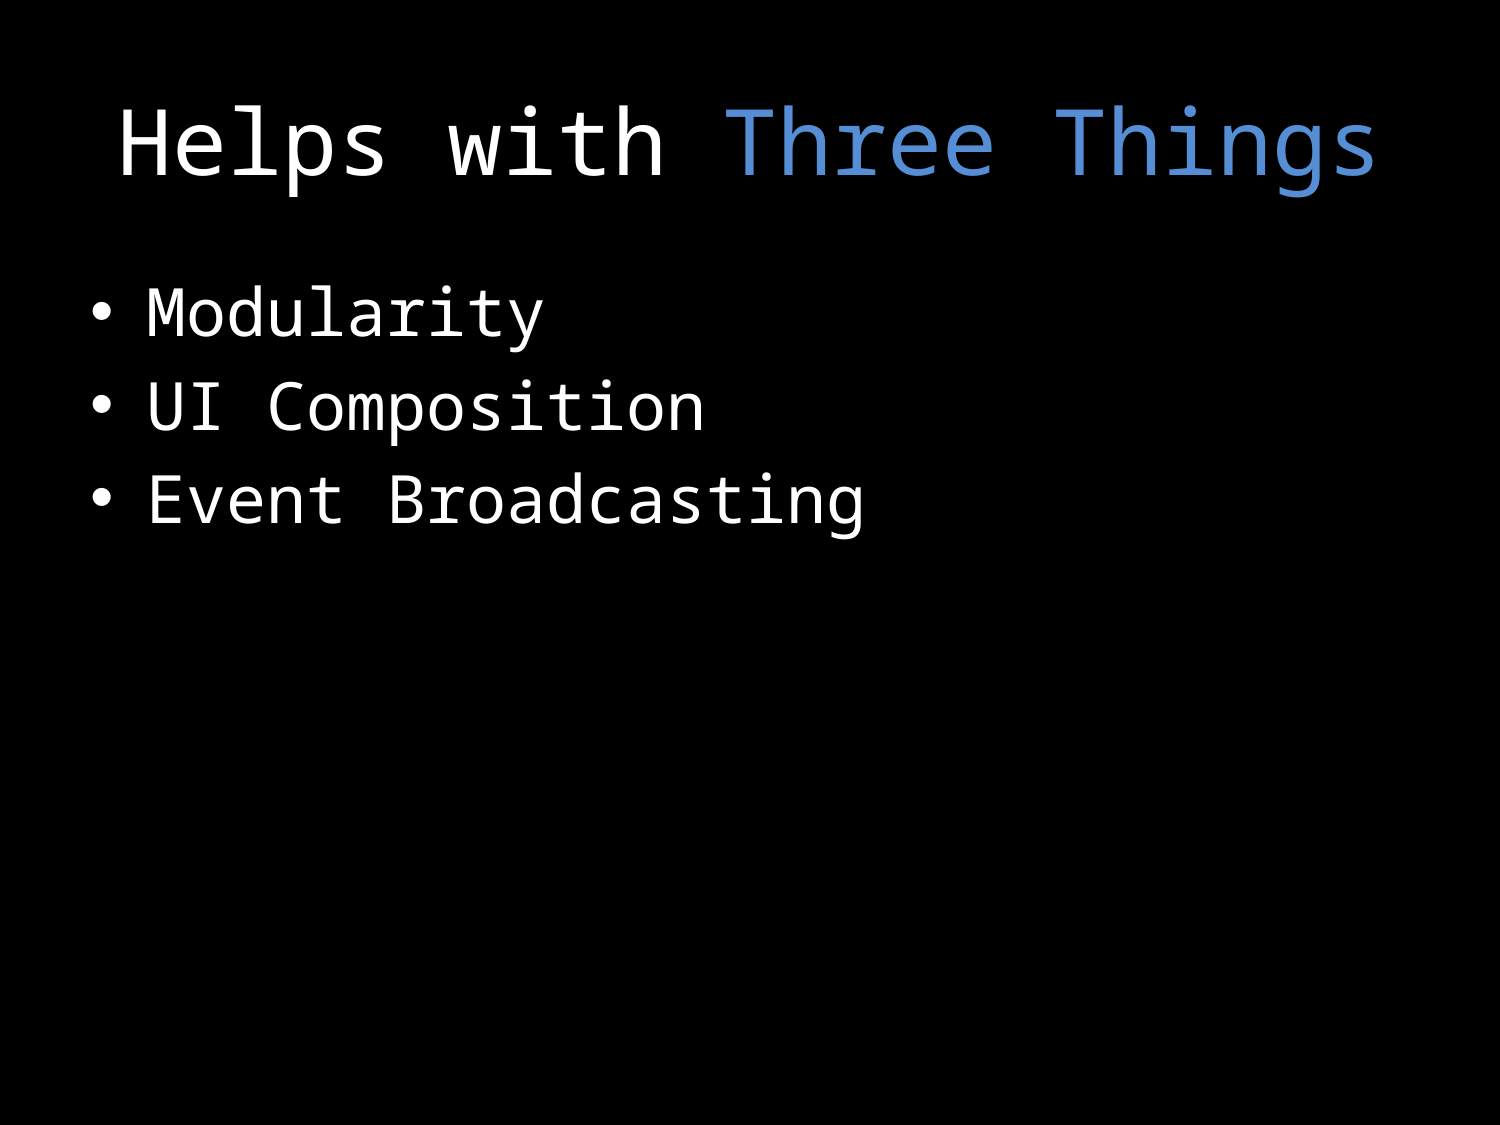

# Helps with Three Things
Modularity
UI Composition
Event Broadcasting